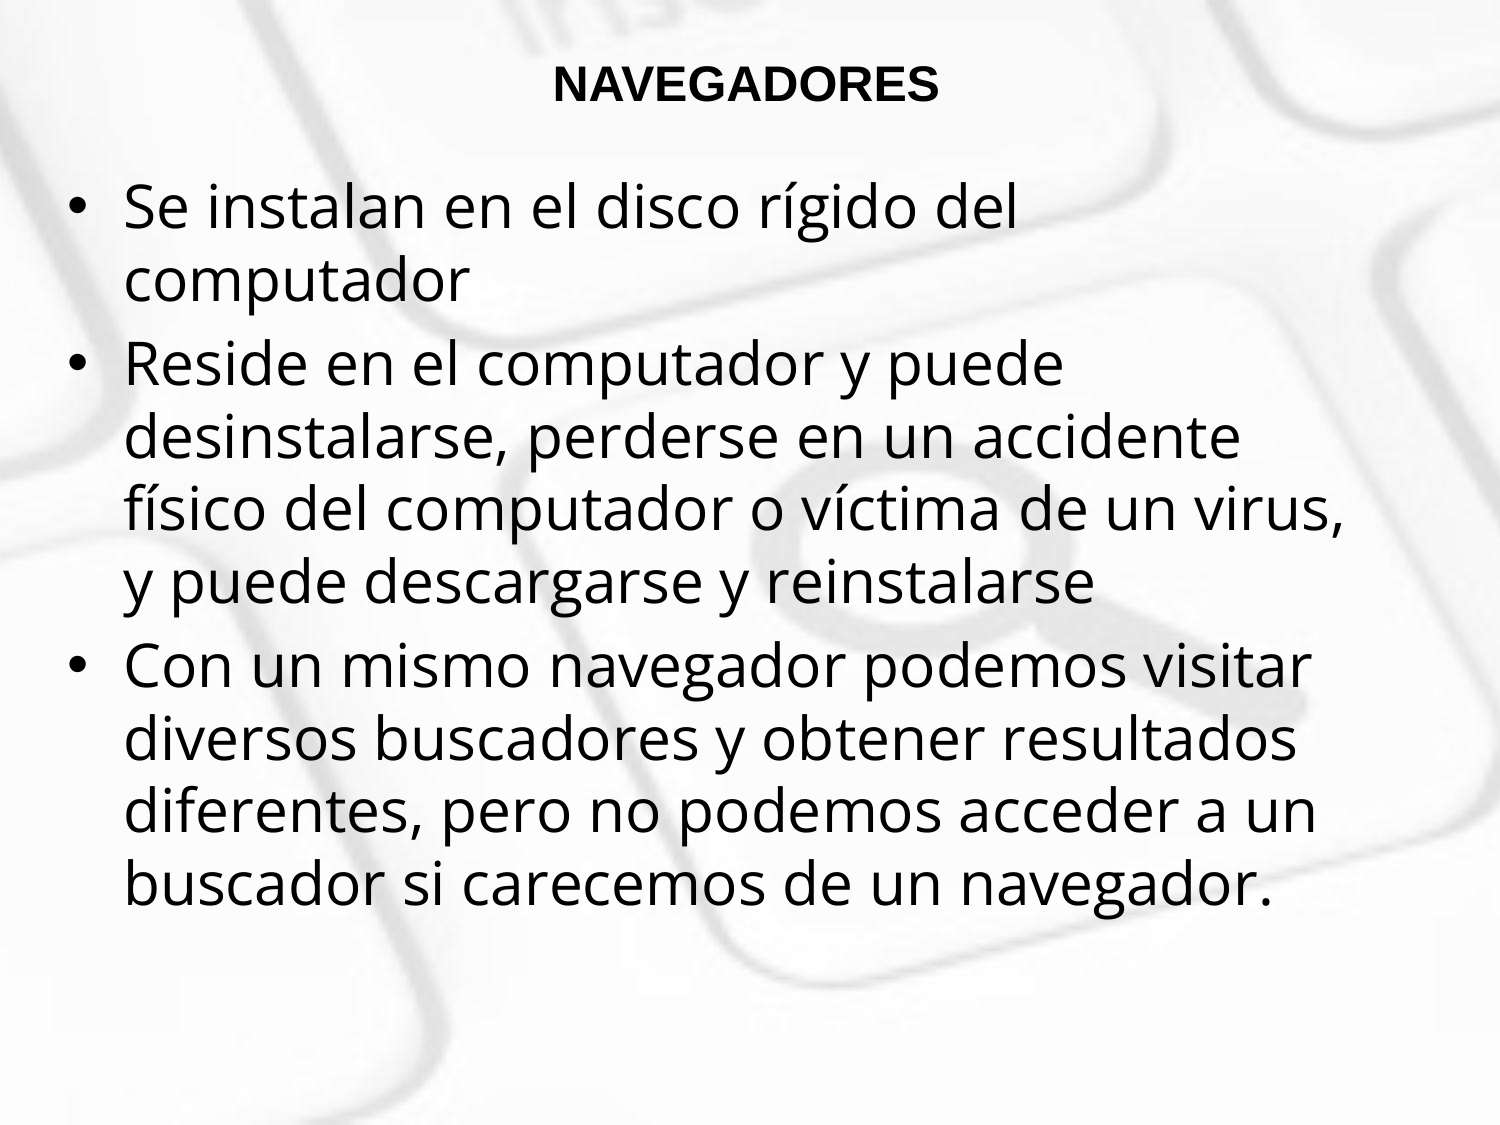

NAVEGADORES
Se instalan en el disco rígido del computador
Reside en el computador y puede desinstalarse, perderse en un accidente físico del computador o víctima de un virus, y puede descargarse y reinstalarse
Con un mismo navegador podemos visitar diversos buscadores y obtener resultados diferentes, pero no podemos acceder a un buscador si carecemos de un navegador.